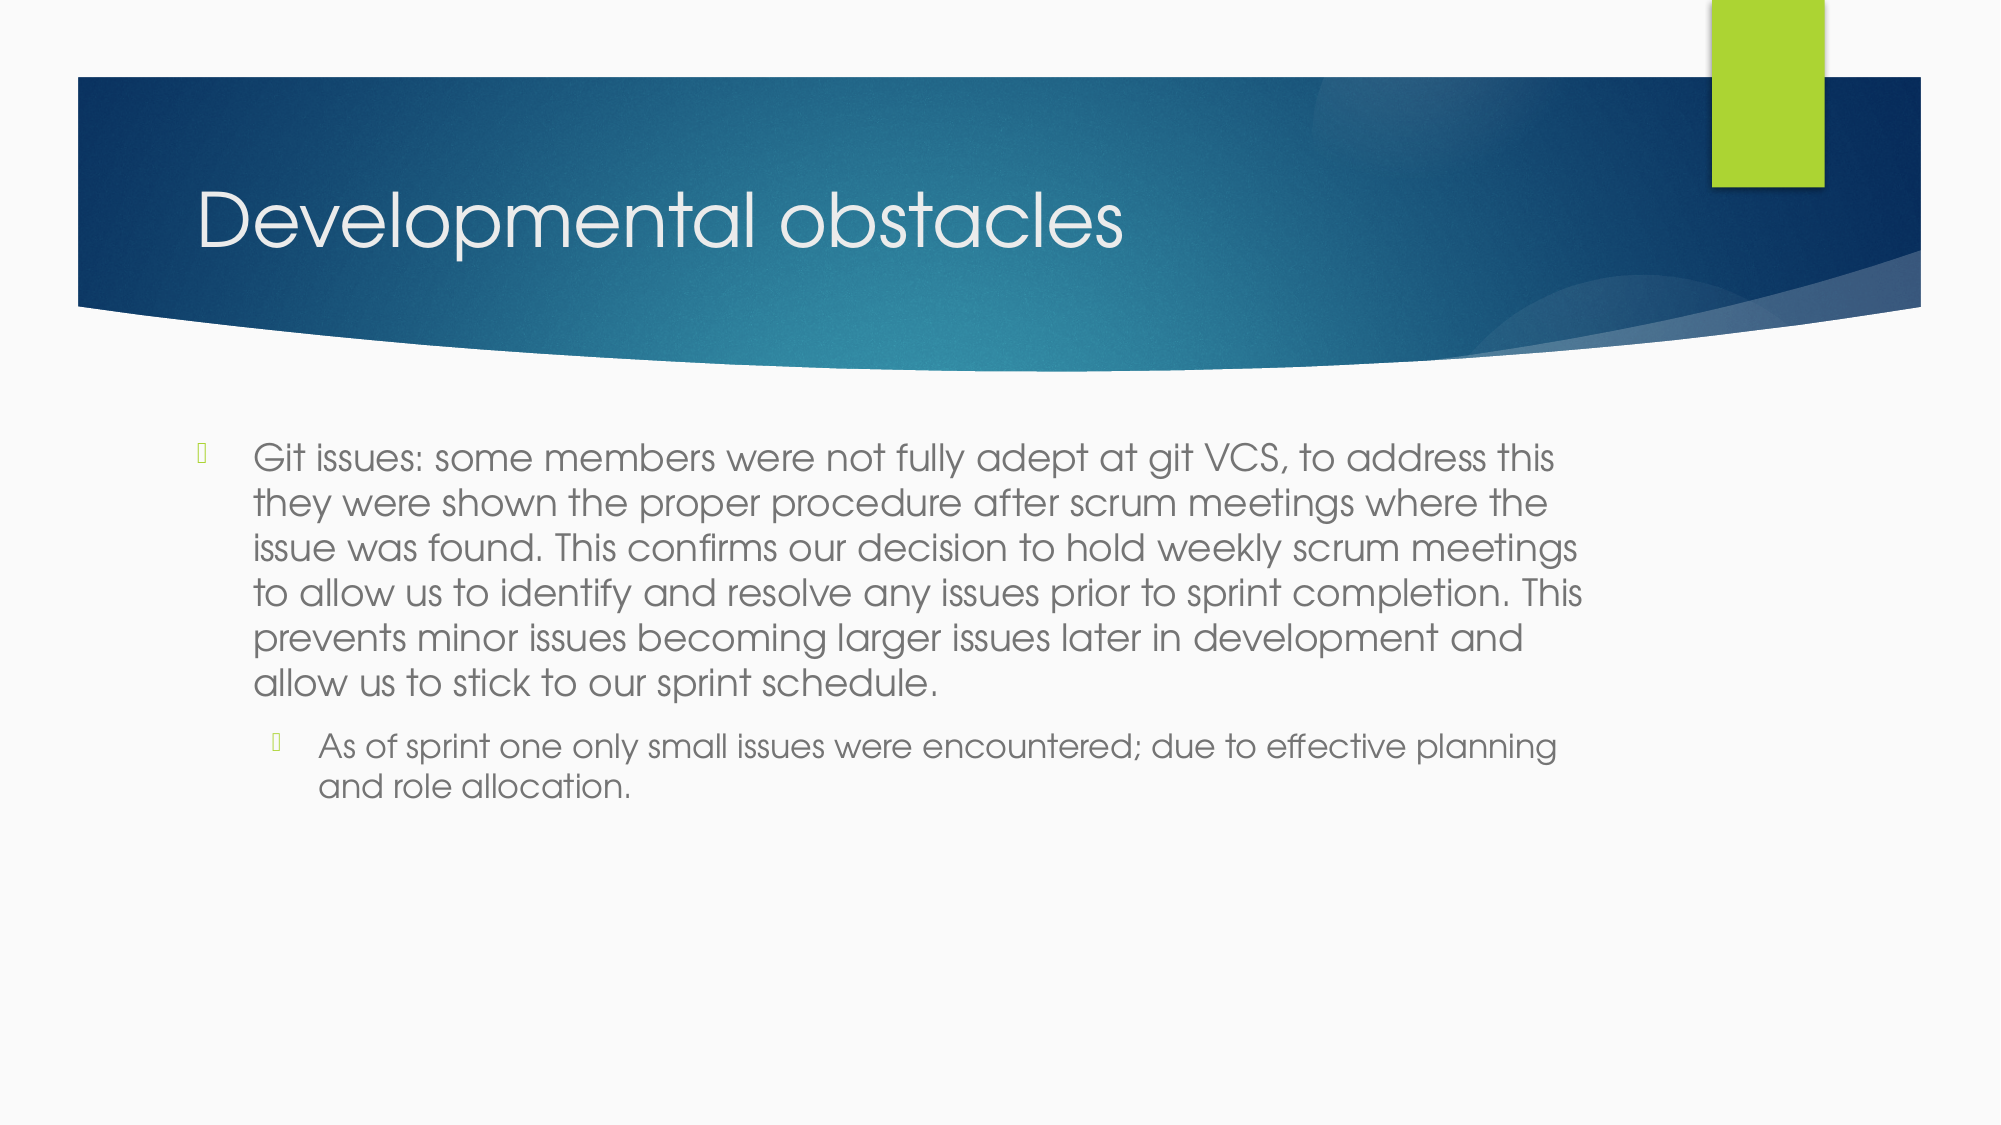

# Developmental obstacles
Git issues: some members were not fully adept at git VCS, to address this they were shown the proper procedure after scrum meetings where the issue was found. This confirms our decision to hold weekly scrum meetings to allow us to identify and resolve any issues prior to sprint completion. This prevents minor issues becoming larger issues later in development and allow us to stick to our sprint schedule.
As of sprint one only small issues were encountered; due to effective planning and role allocation.